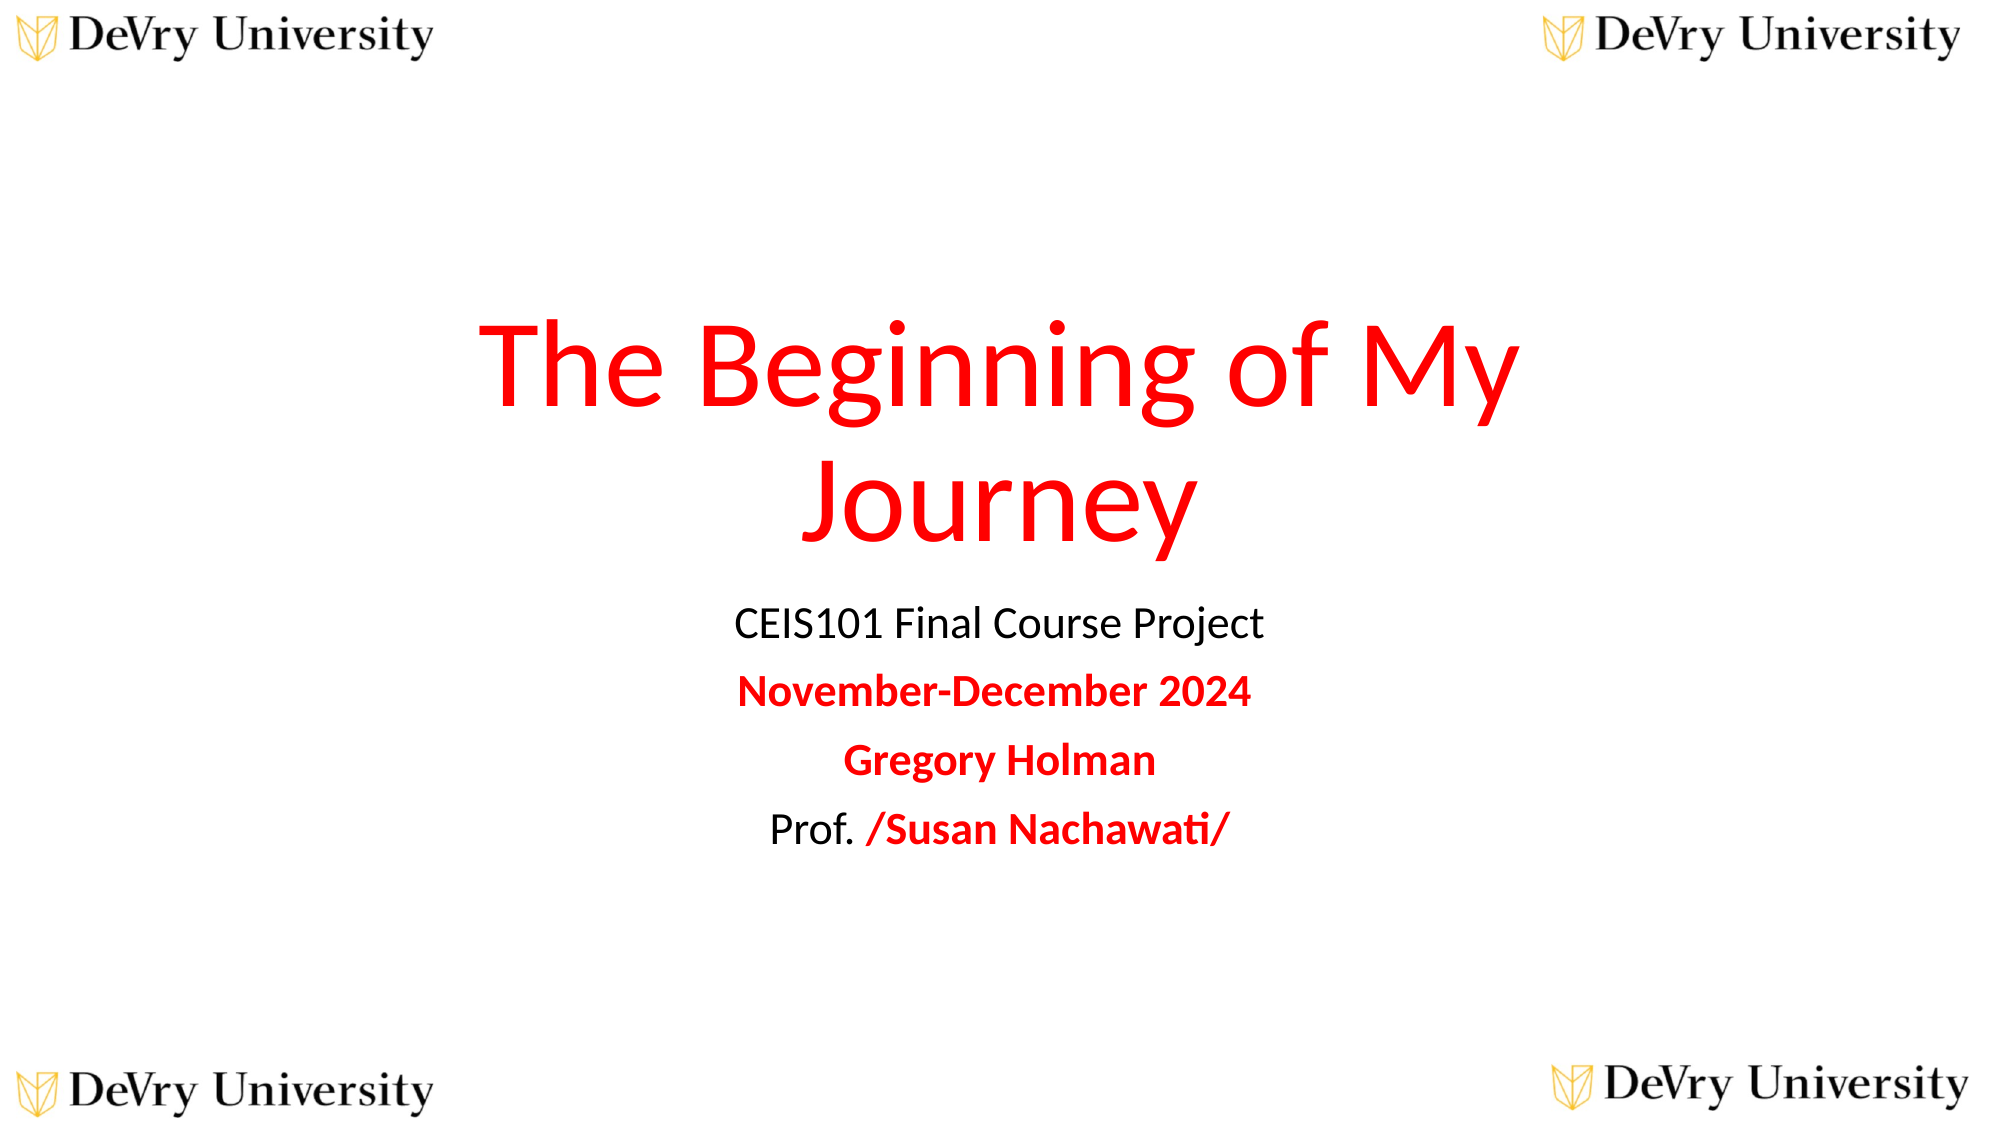

# The Beginning of My Journey
CEIS101 Final Course Project
November-December 2024
Gregory Holman
Prof. /Susan Nachawati/